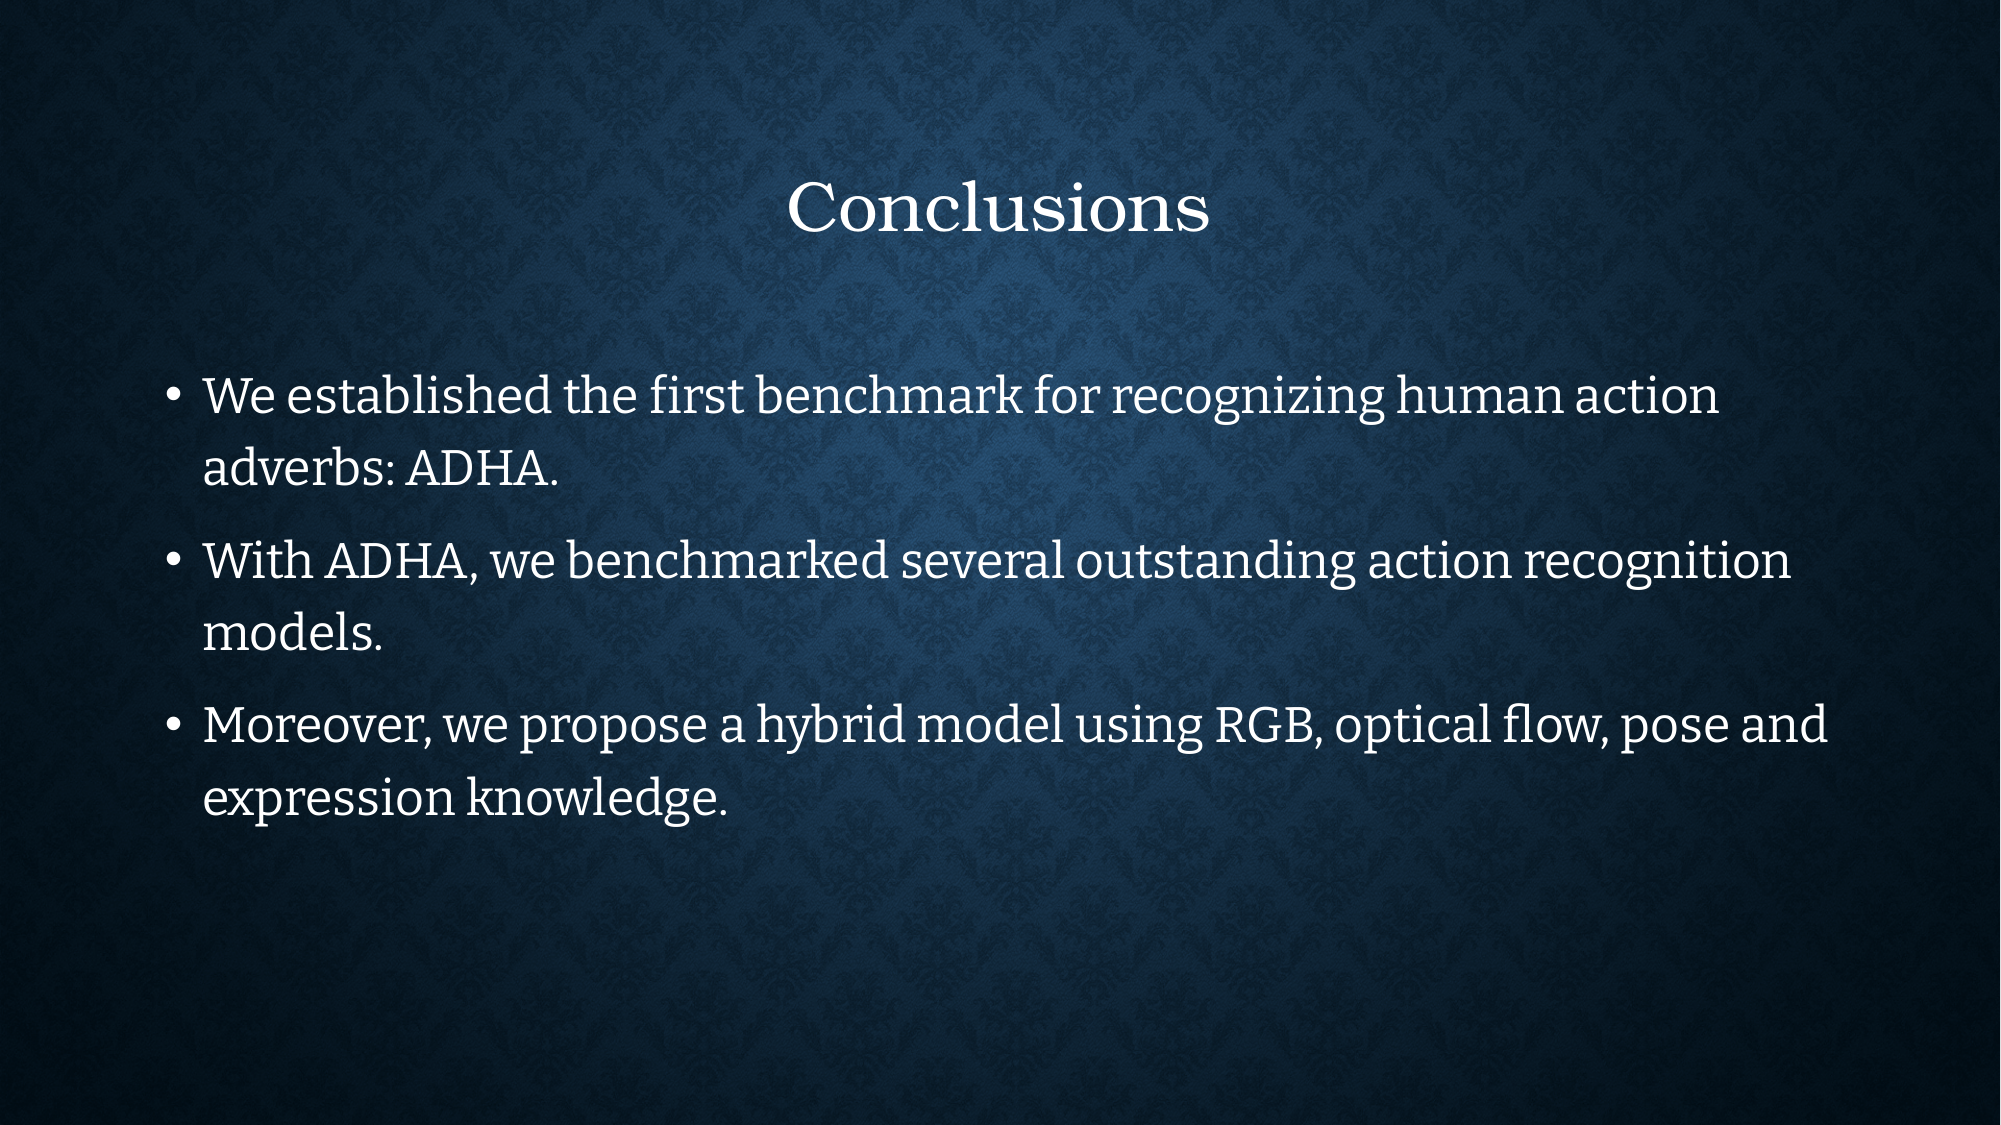

# Conclusions
We established the first benchmark for recognizing human action adverbs: ADHA.
With ADHA, we benchmarked several outstanding action recognition models.
Moreover, we propose a hybrid model using RGB, optical flow, pose and expression knowledge.